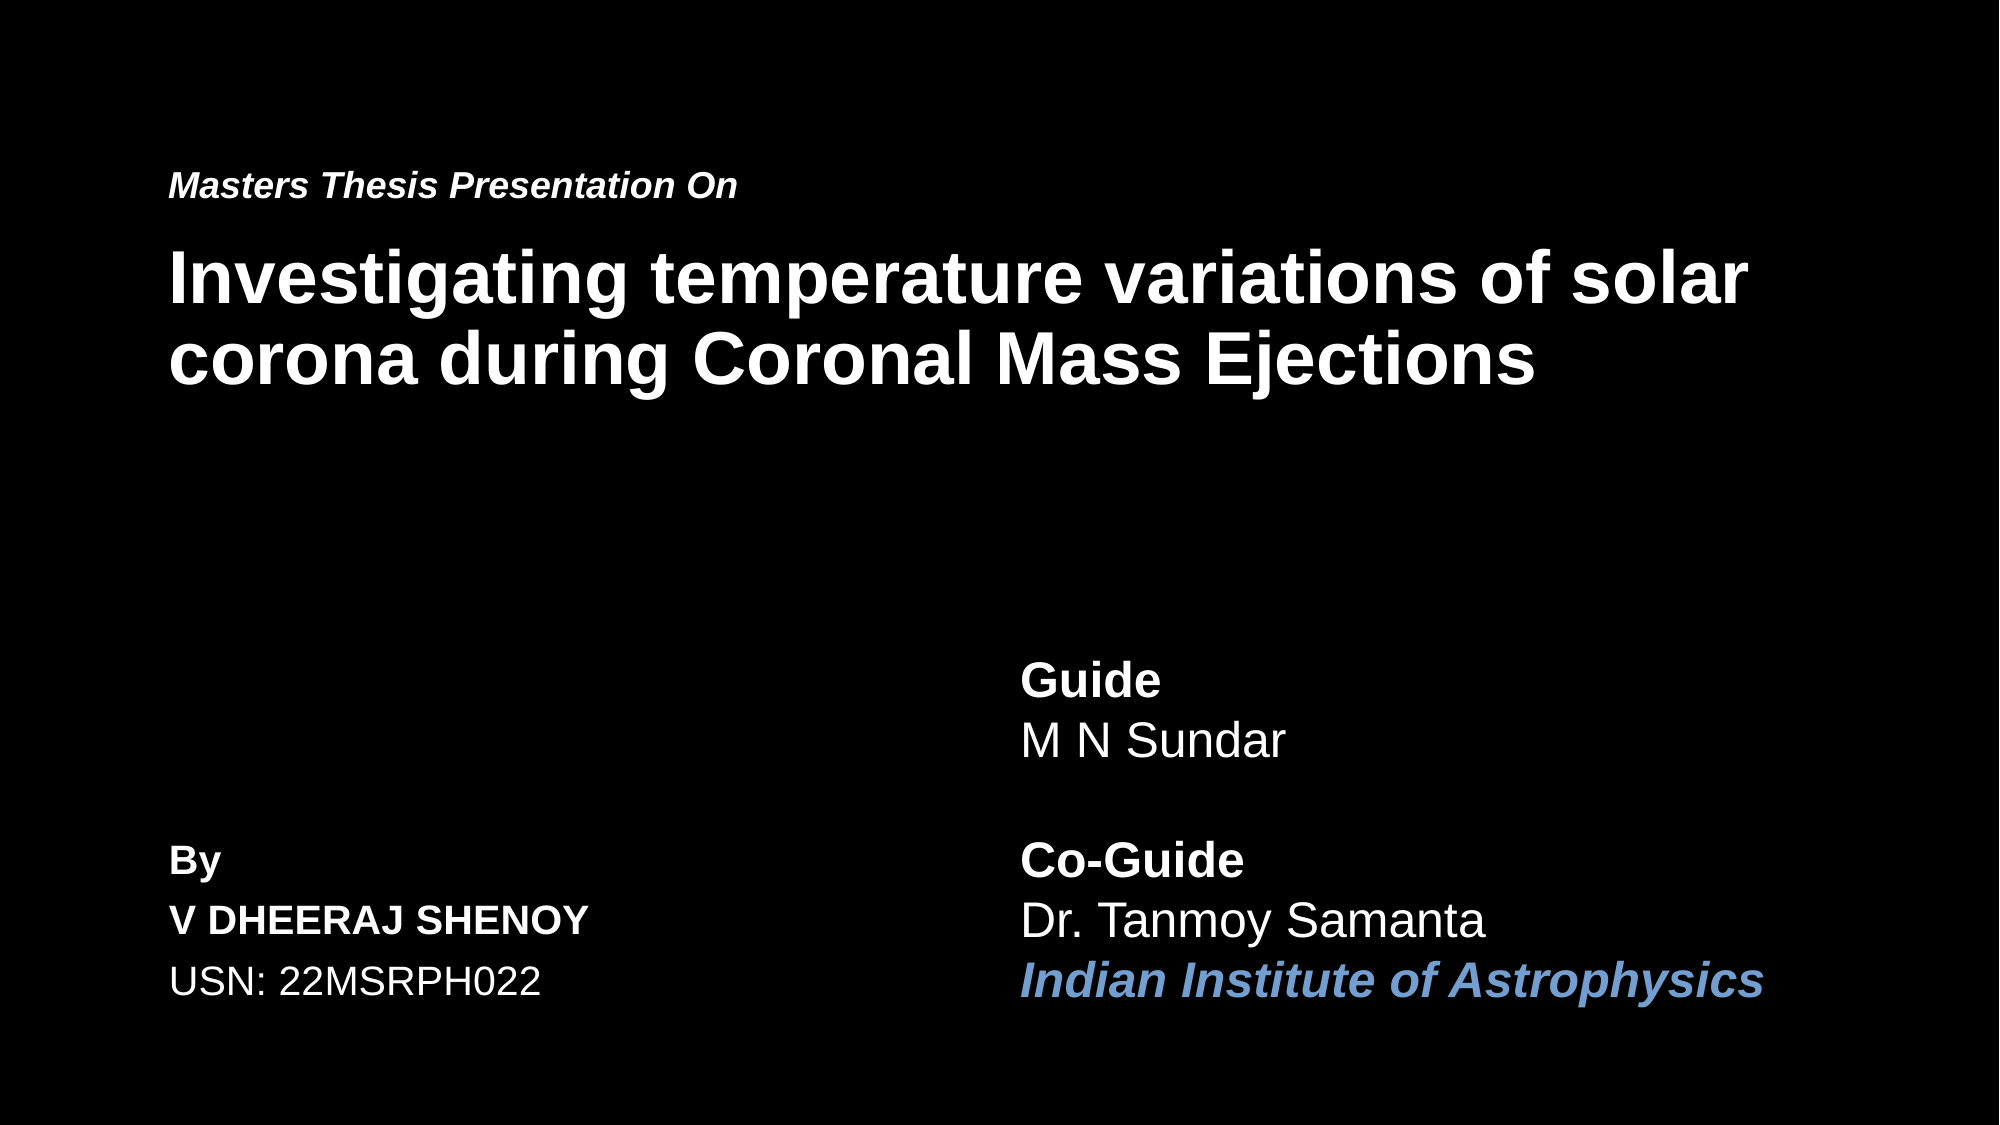

Masters Thesis Presentation On
Investigating temperature variations of solar corona during Coronal Mass Ejections
# By
V DHEERAJ SHENOY
USN: 22MSRPH022
Guide
M N Sundar

Co-Guide
Dr. Tanmoy Samanta
Indian Institute of Astrophysics